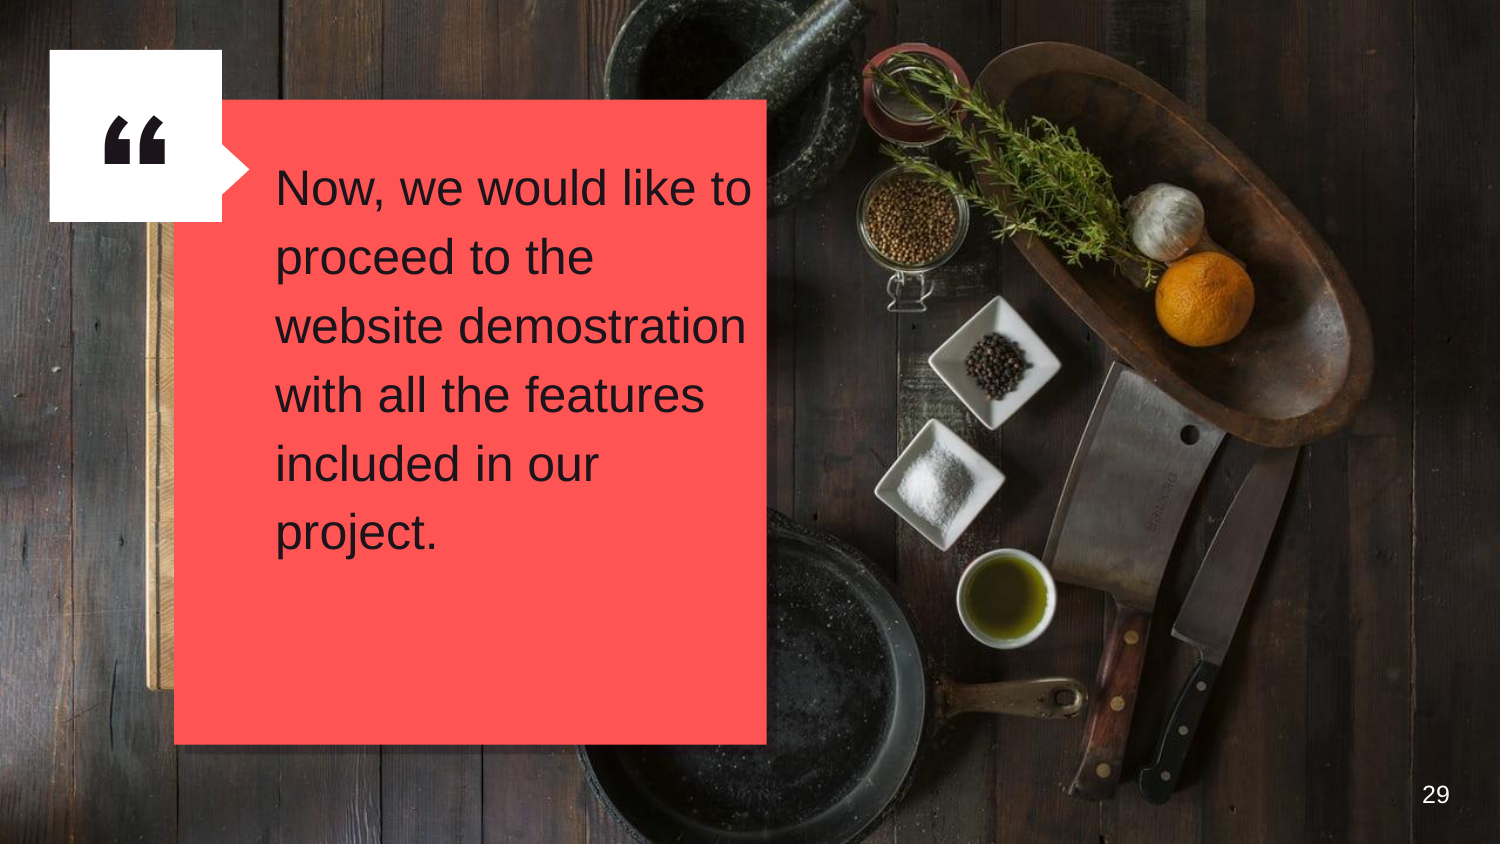

Now, we would like to proceed to the website demostration with all the features included in our project.
29